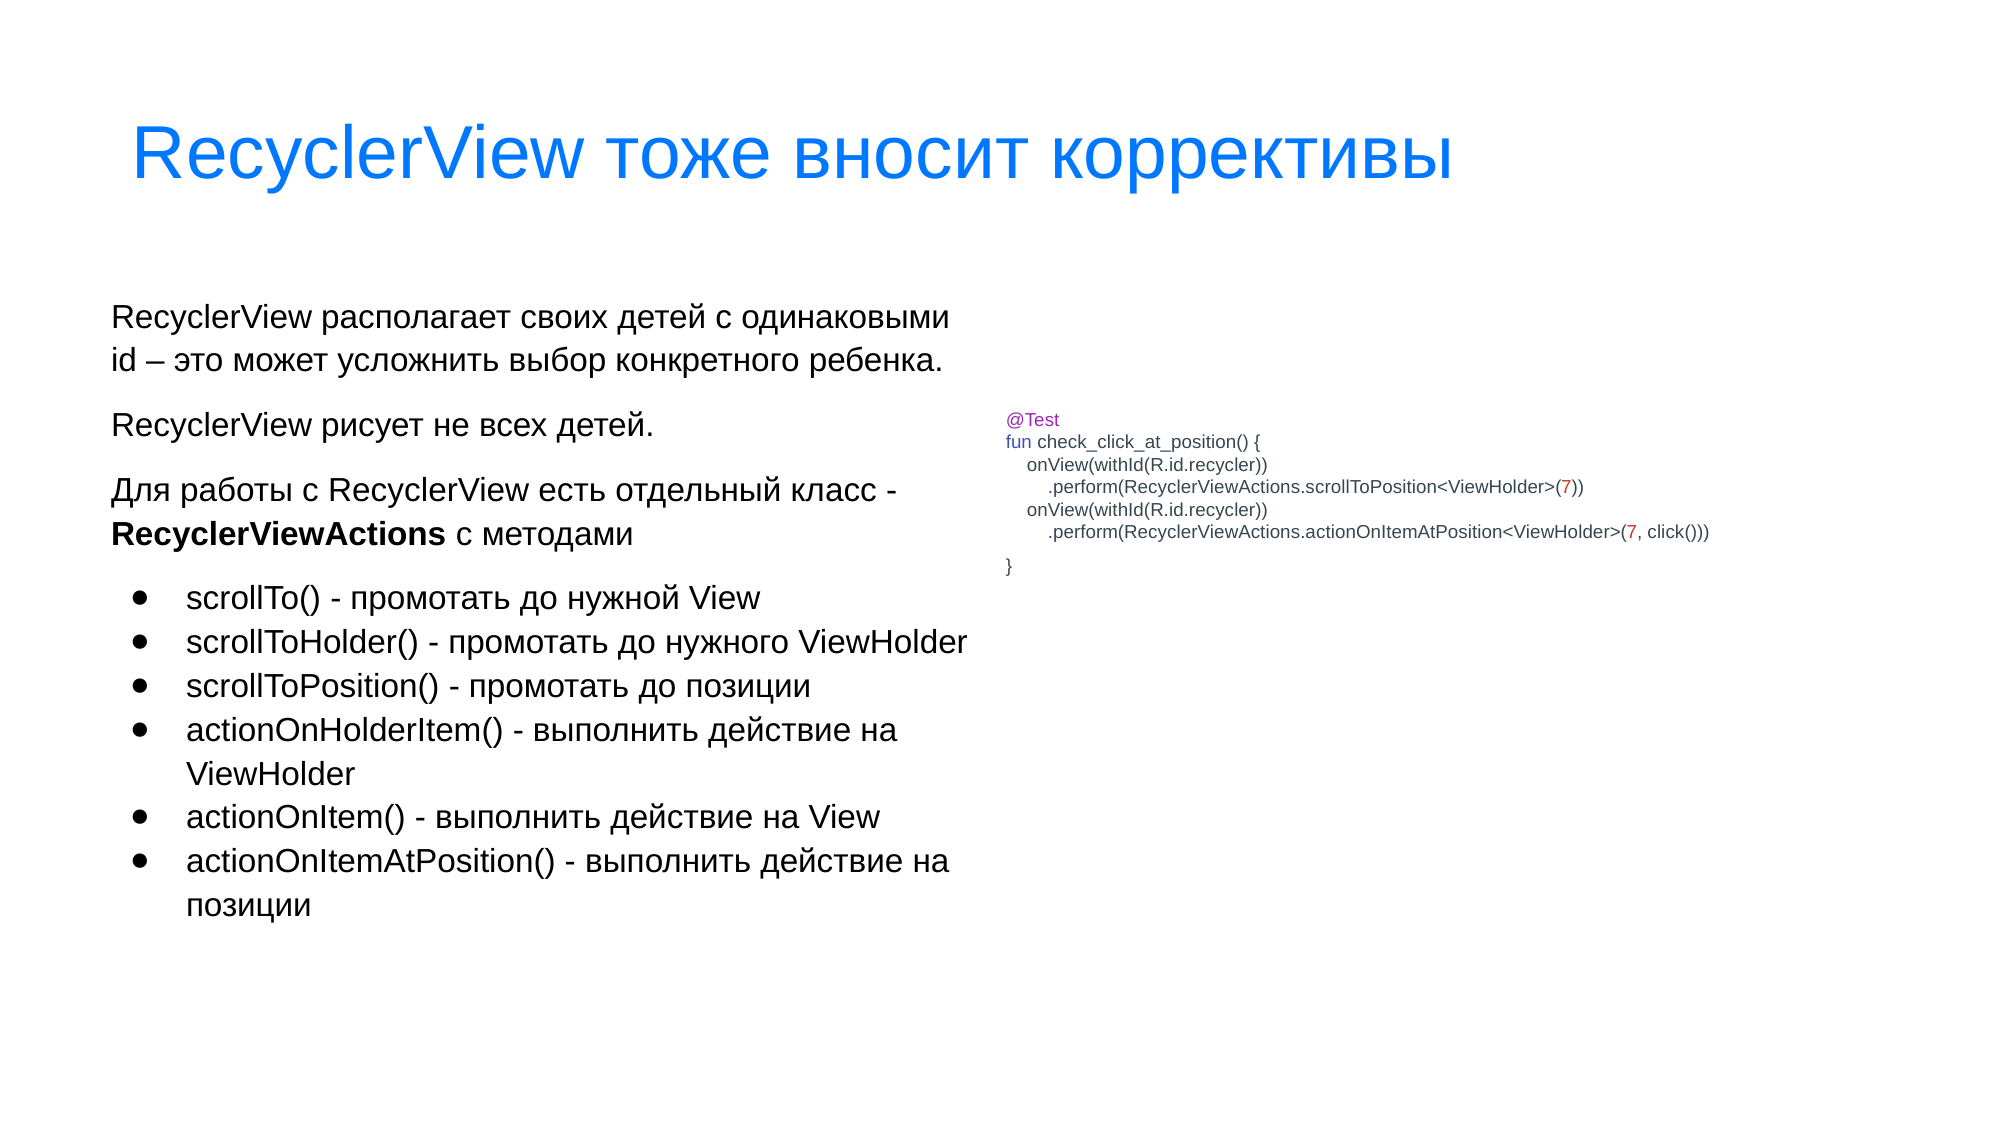

# RecyclerView тоже вносит коррективы
RecyclerView располагает своих детей с одинаковыми id – это может усложнить выбор конкретного ребенка.
RecyclerView рисует не всех детей.
Для работы с RecyclerView есть отдельный класс - RecyclerViewActions с методами
scrollTo() - промотать до нужной View
scrollToHolder() - промотать до нужного ViewHolder
scrollToPosition() - промотать до позиции
actionOnHolderItem() - выполнить действие на ViewHolder
actionOnItem() - выполнить действие на View
actionOnItemAtPosition() - выполнить действие на позиции
@Test
fun check_click_at_position() {
    onView(withId(R.id.recycler))
        .perform(RecyclerViewActions.scrollToPosition<ViewHolder>(7))
    onView(withId(R.id.recycler))
        .perform(RecyclerViewActions.actionOnItemAtPosition<ViewHolder>(7, click()))
}